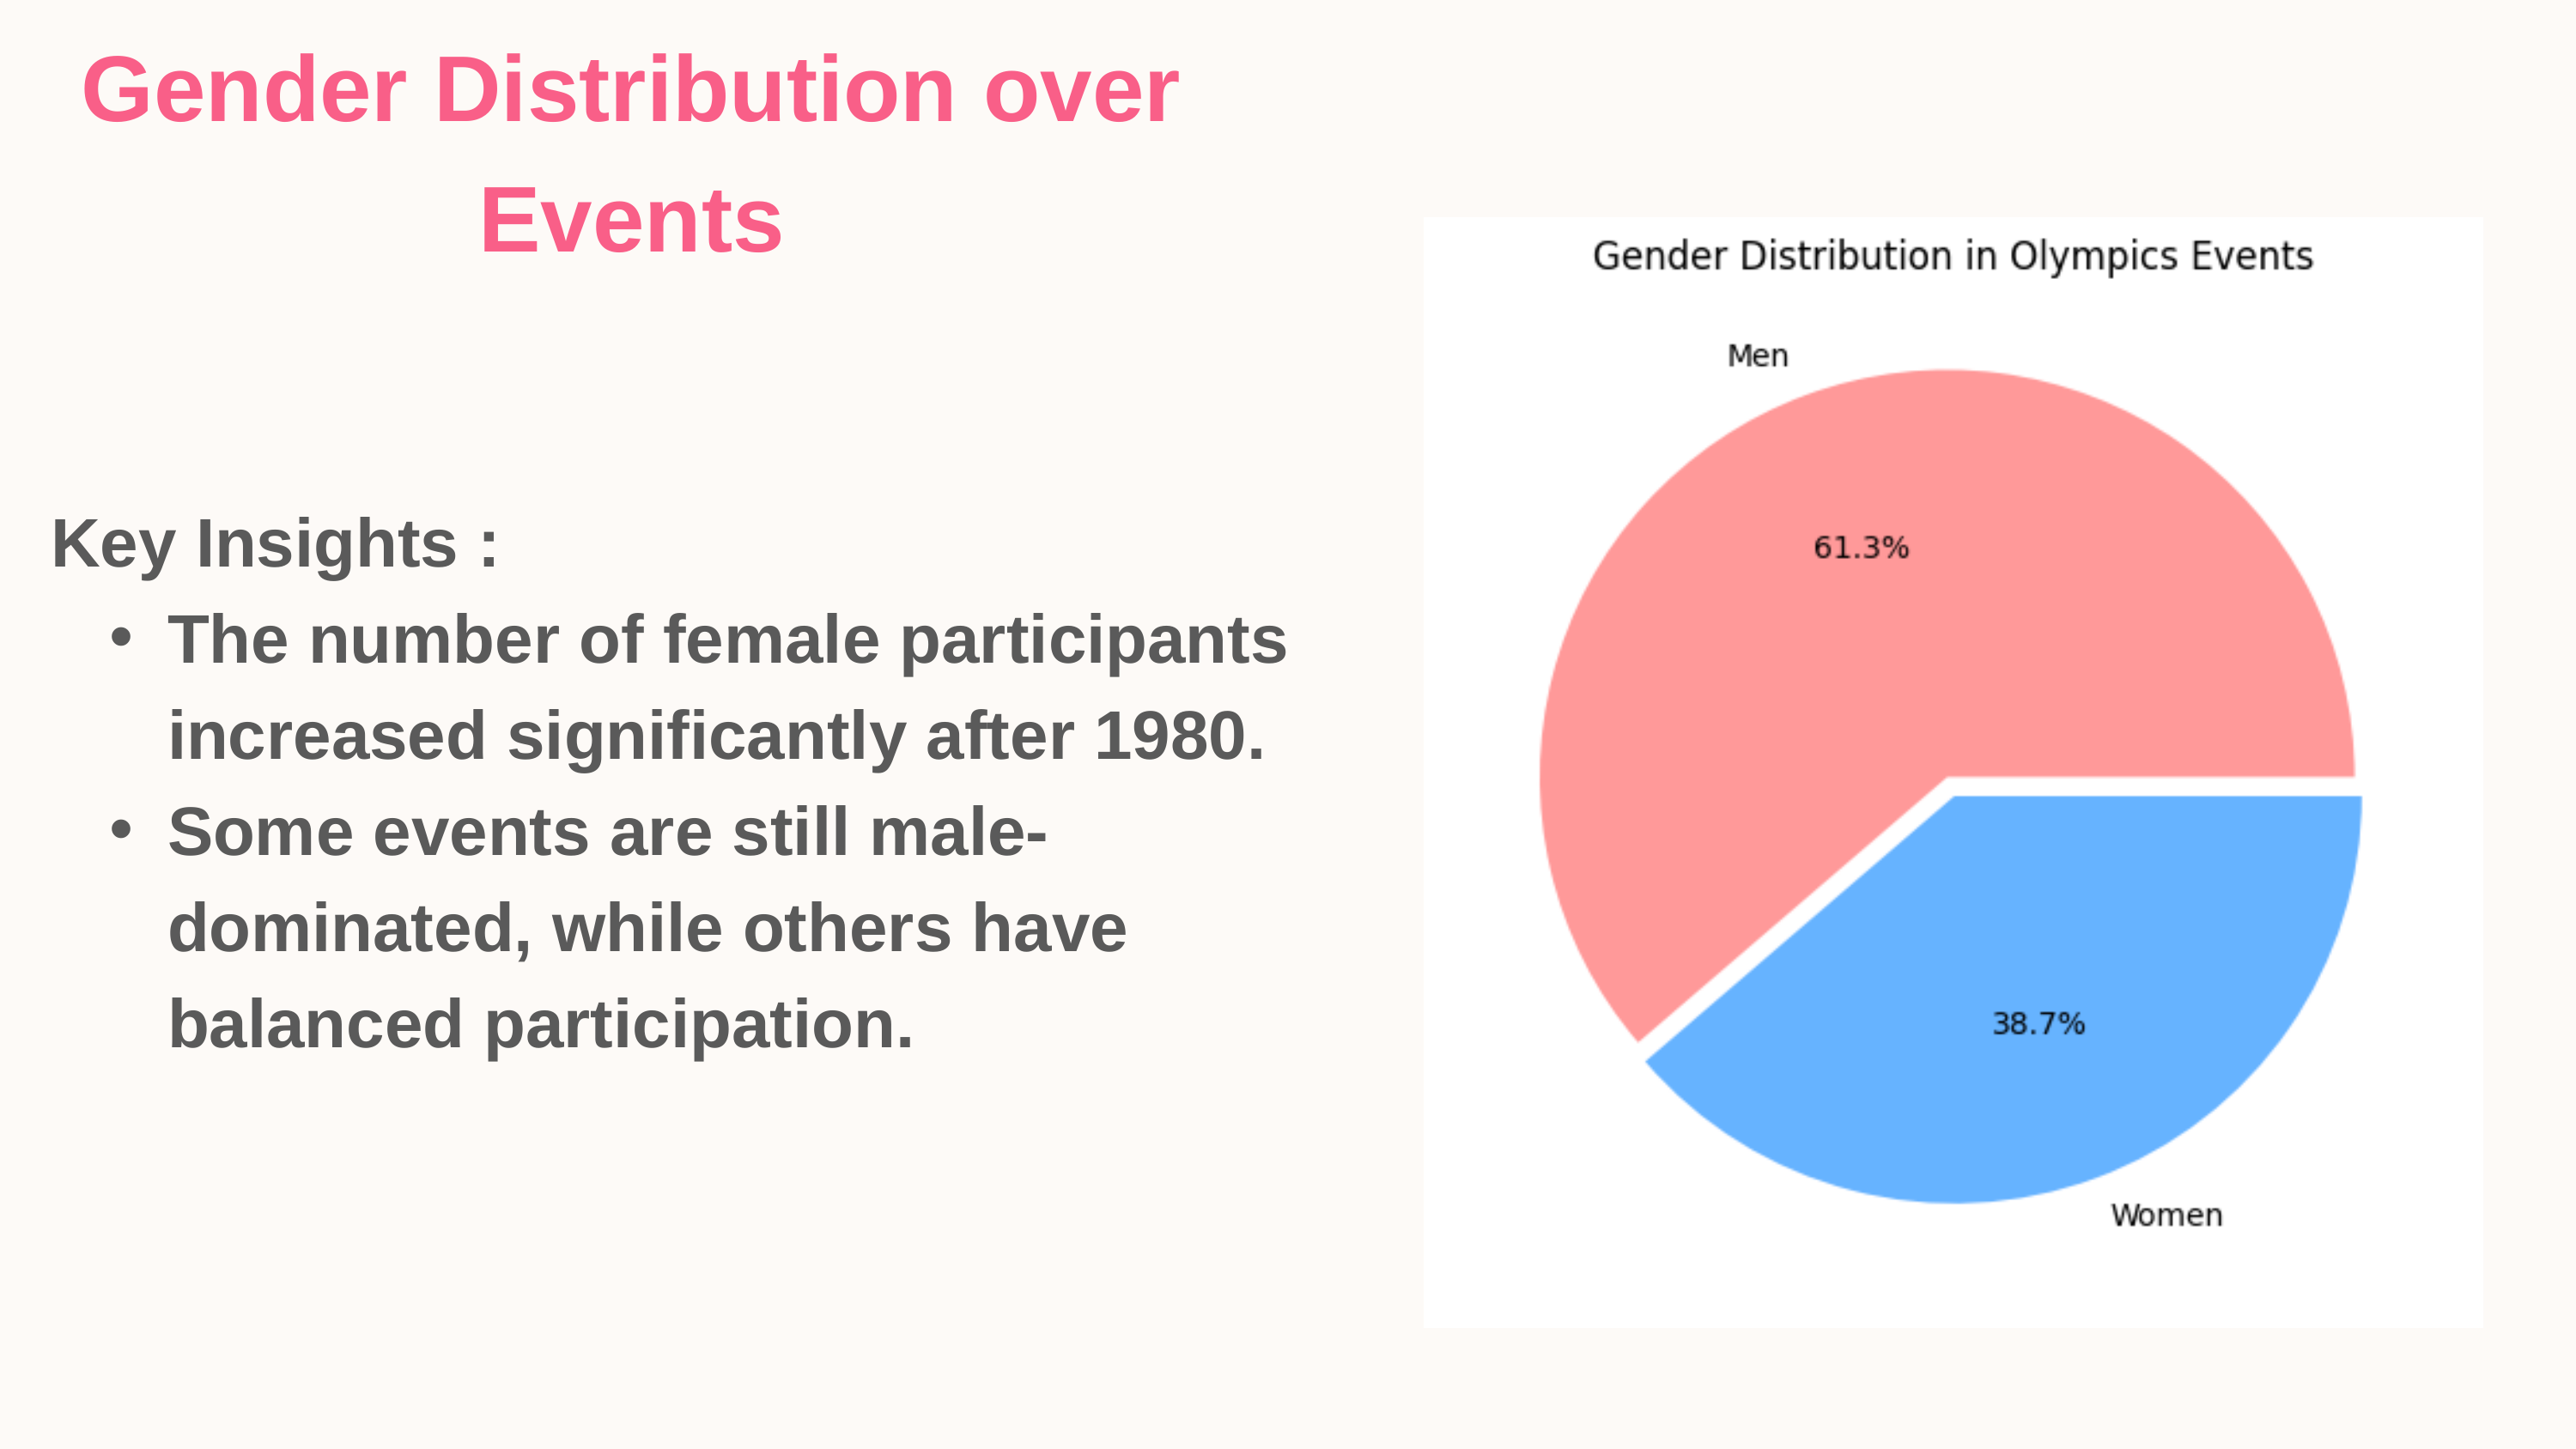

Gender Distribution over Events

Key Insights :
The number of female participants increased significantly after 1980.
Some events are still male-dominated, while others have balanced participation.